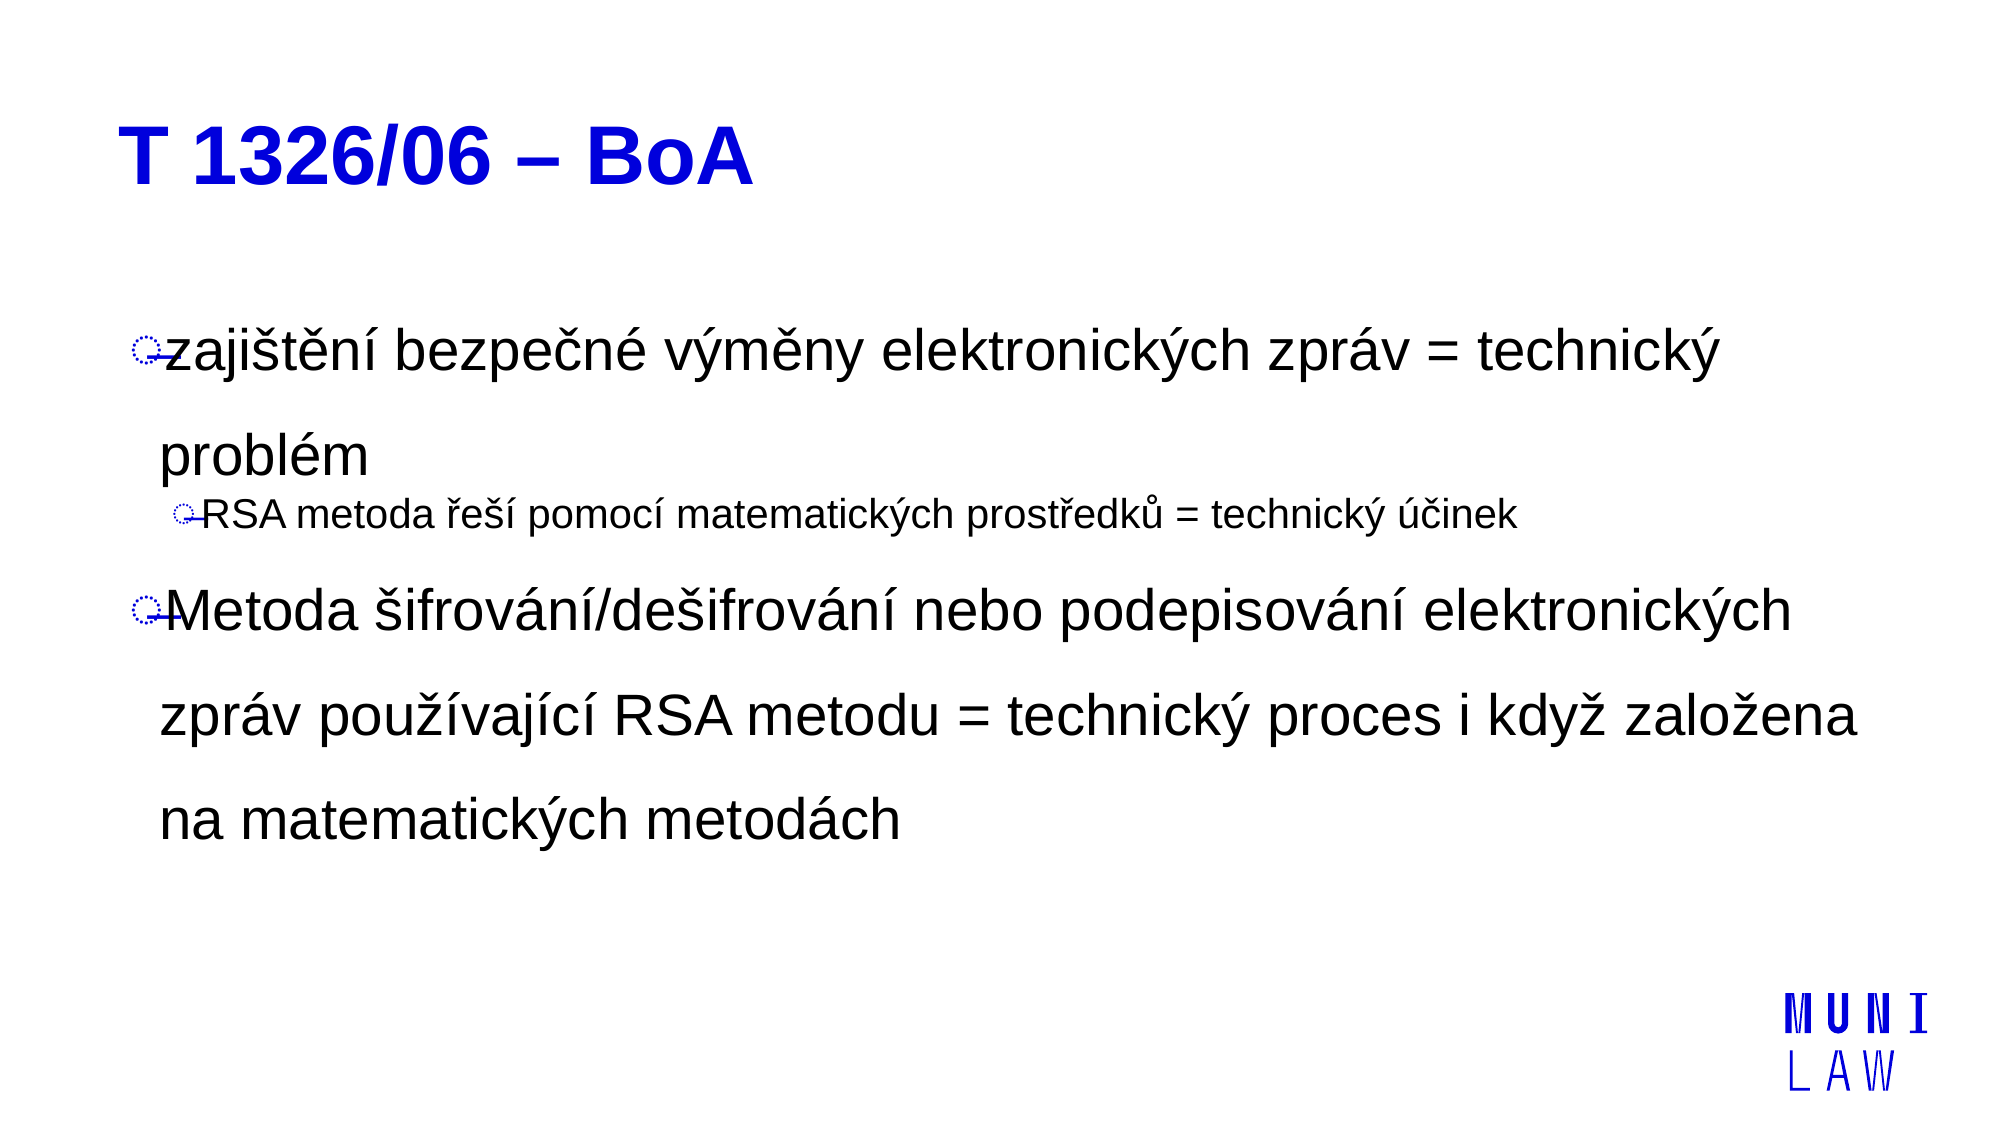

# T 1326/06 – BoA
zajištění bezpečné výměny elektronických zpráv = technický problém
RSA metoda řeší pomocí matematických prostředků = technický účinek
Metoda šifrování/dešifrování nebo podepisování elektronických zpráv používající RSA metodu = technický proces i když založena na matematických metodách